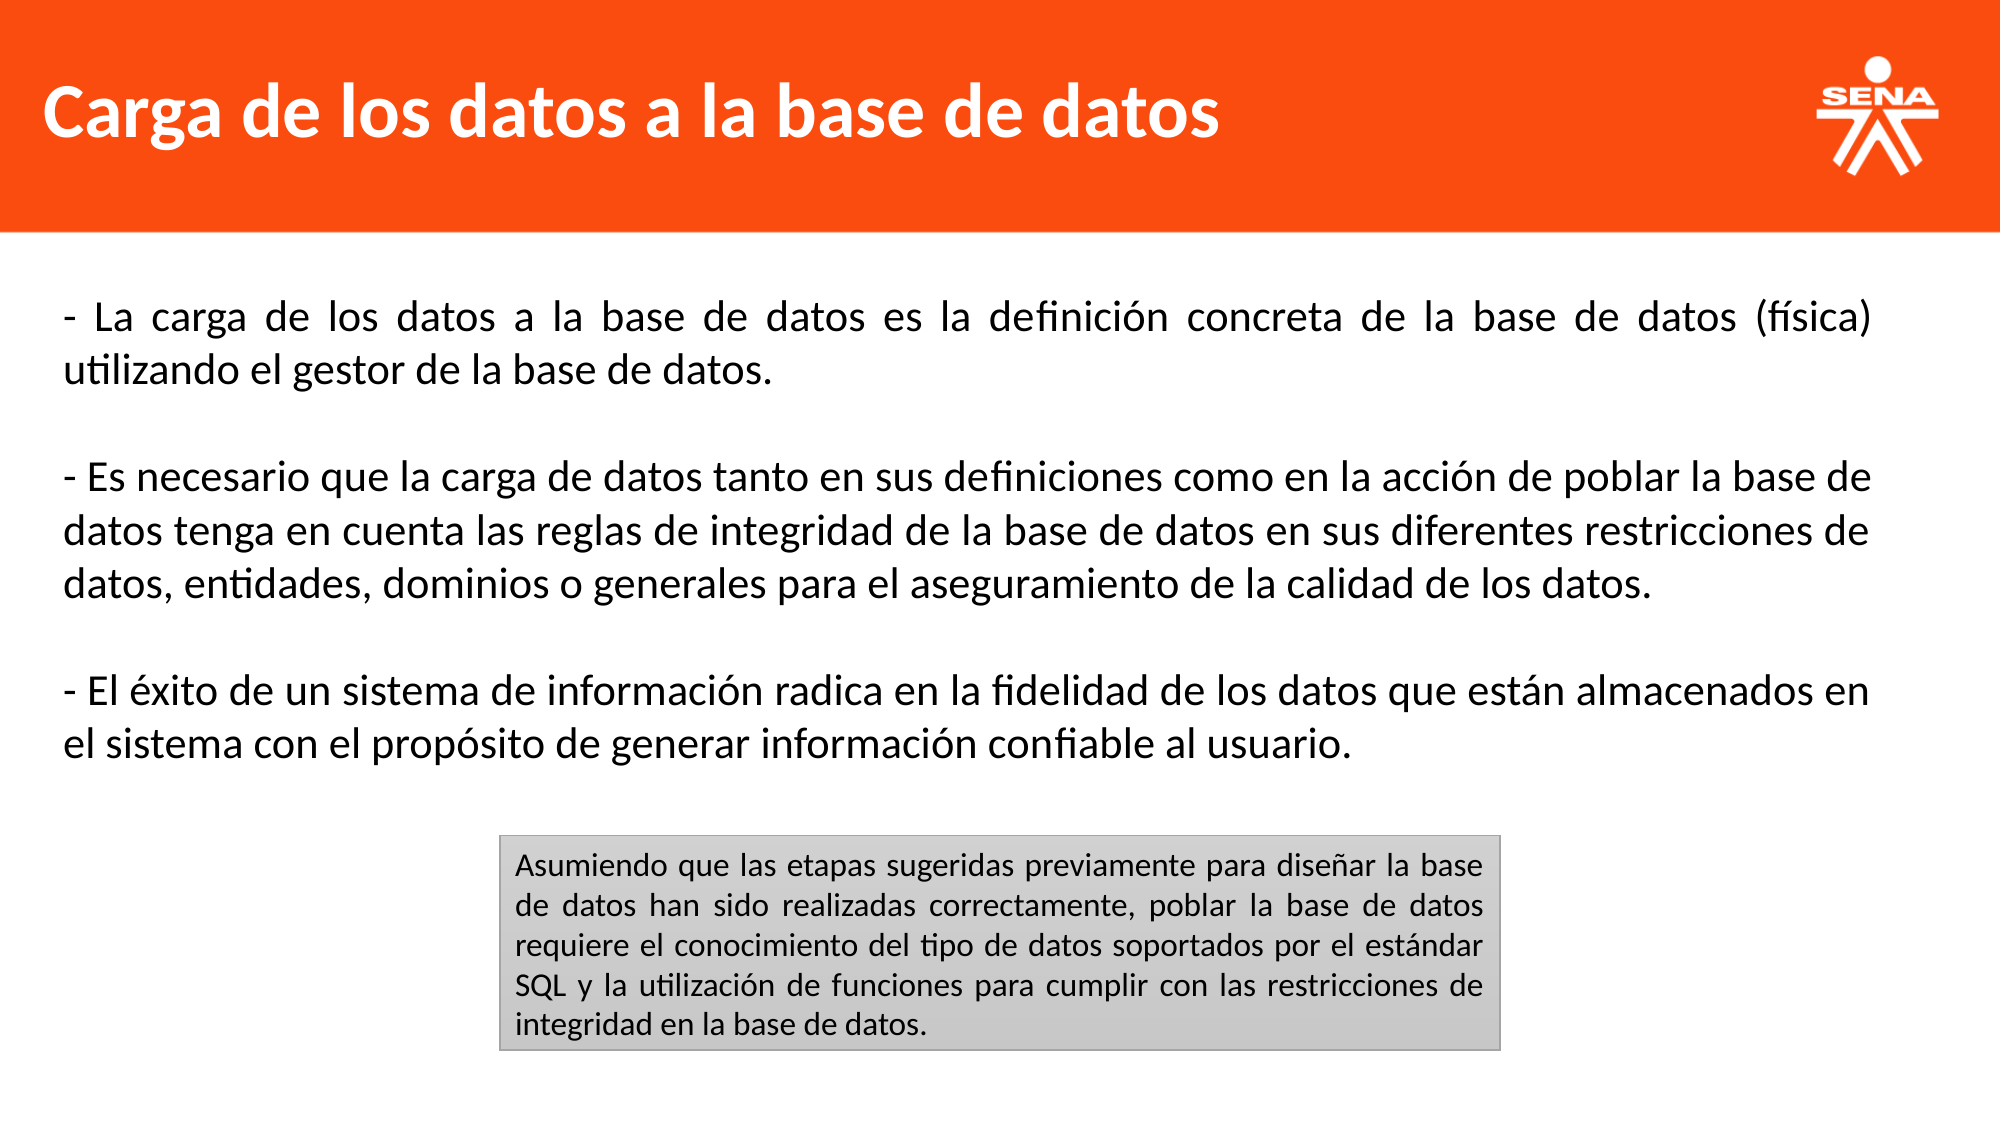

Carga de los datos a la base de datos
- La carga de los datos a la base de datos es la deﬁnición concreta de la base de datos (física) utilizando el gestor de la base de datos.

- Es necesario que la carga de datos tanto en sus deﬁniciones como en la acción de poblar la base de datos tenga en cuenta las reglas de integridad de la base de datos en sus diferentes restricciones de datos, entidades, dominios o generales para el aseguramiento de la calidad de los datos.

- El éxito de un sistema de información radica en la fidelidad de los datos que están almacenados en el sistema con el propósito de generar información conﬁable al usuario.

Asumiendo que las etapas sugeridas previamente para diseñar la base de datos han sido realizadas correctamente, poblar la base de datos requiere el conocimiento del tipo de datos soportados por el estándar SQL y la utilización de funciones para cumplir con las restricciones de integridad en la base de datos.